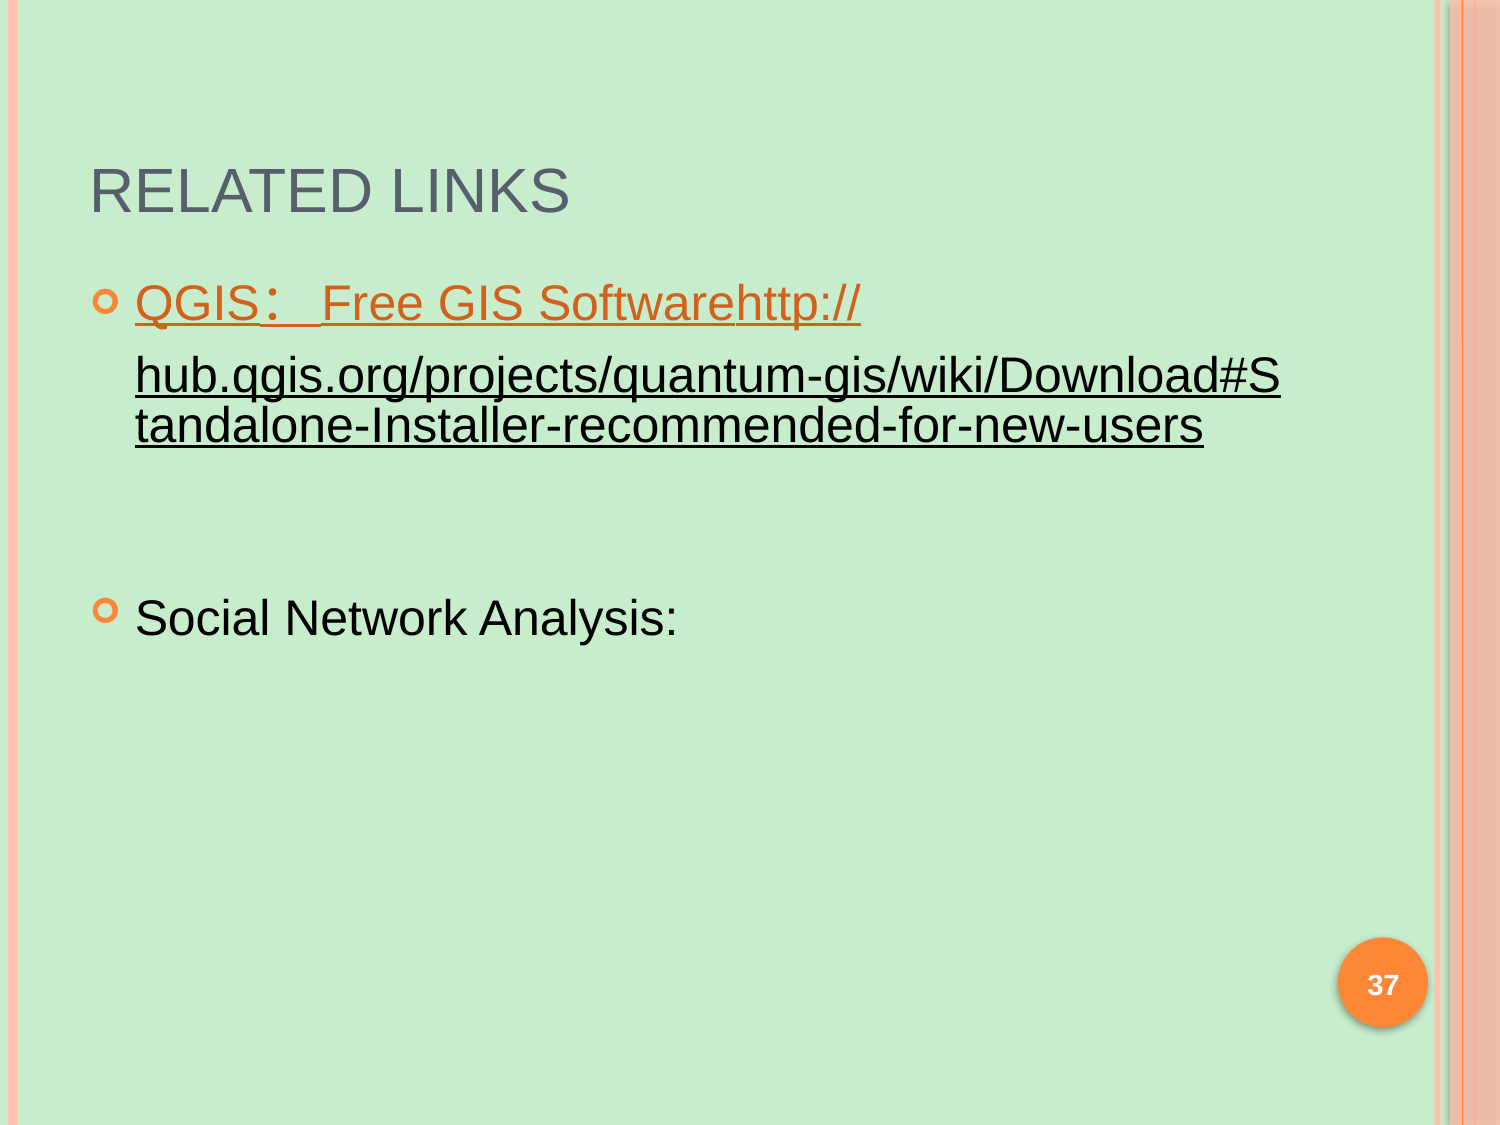

# Related Links
QGIS： Free GIS Software
http://hub.qgis.org/projects/quantum-gis/wiki/Download#Standalone-Installer-recommended-for-new-users
Social Network Analysis:

37